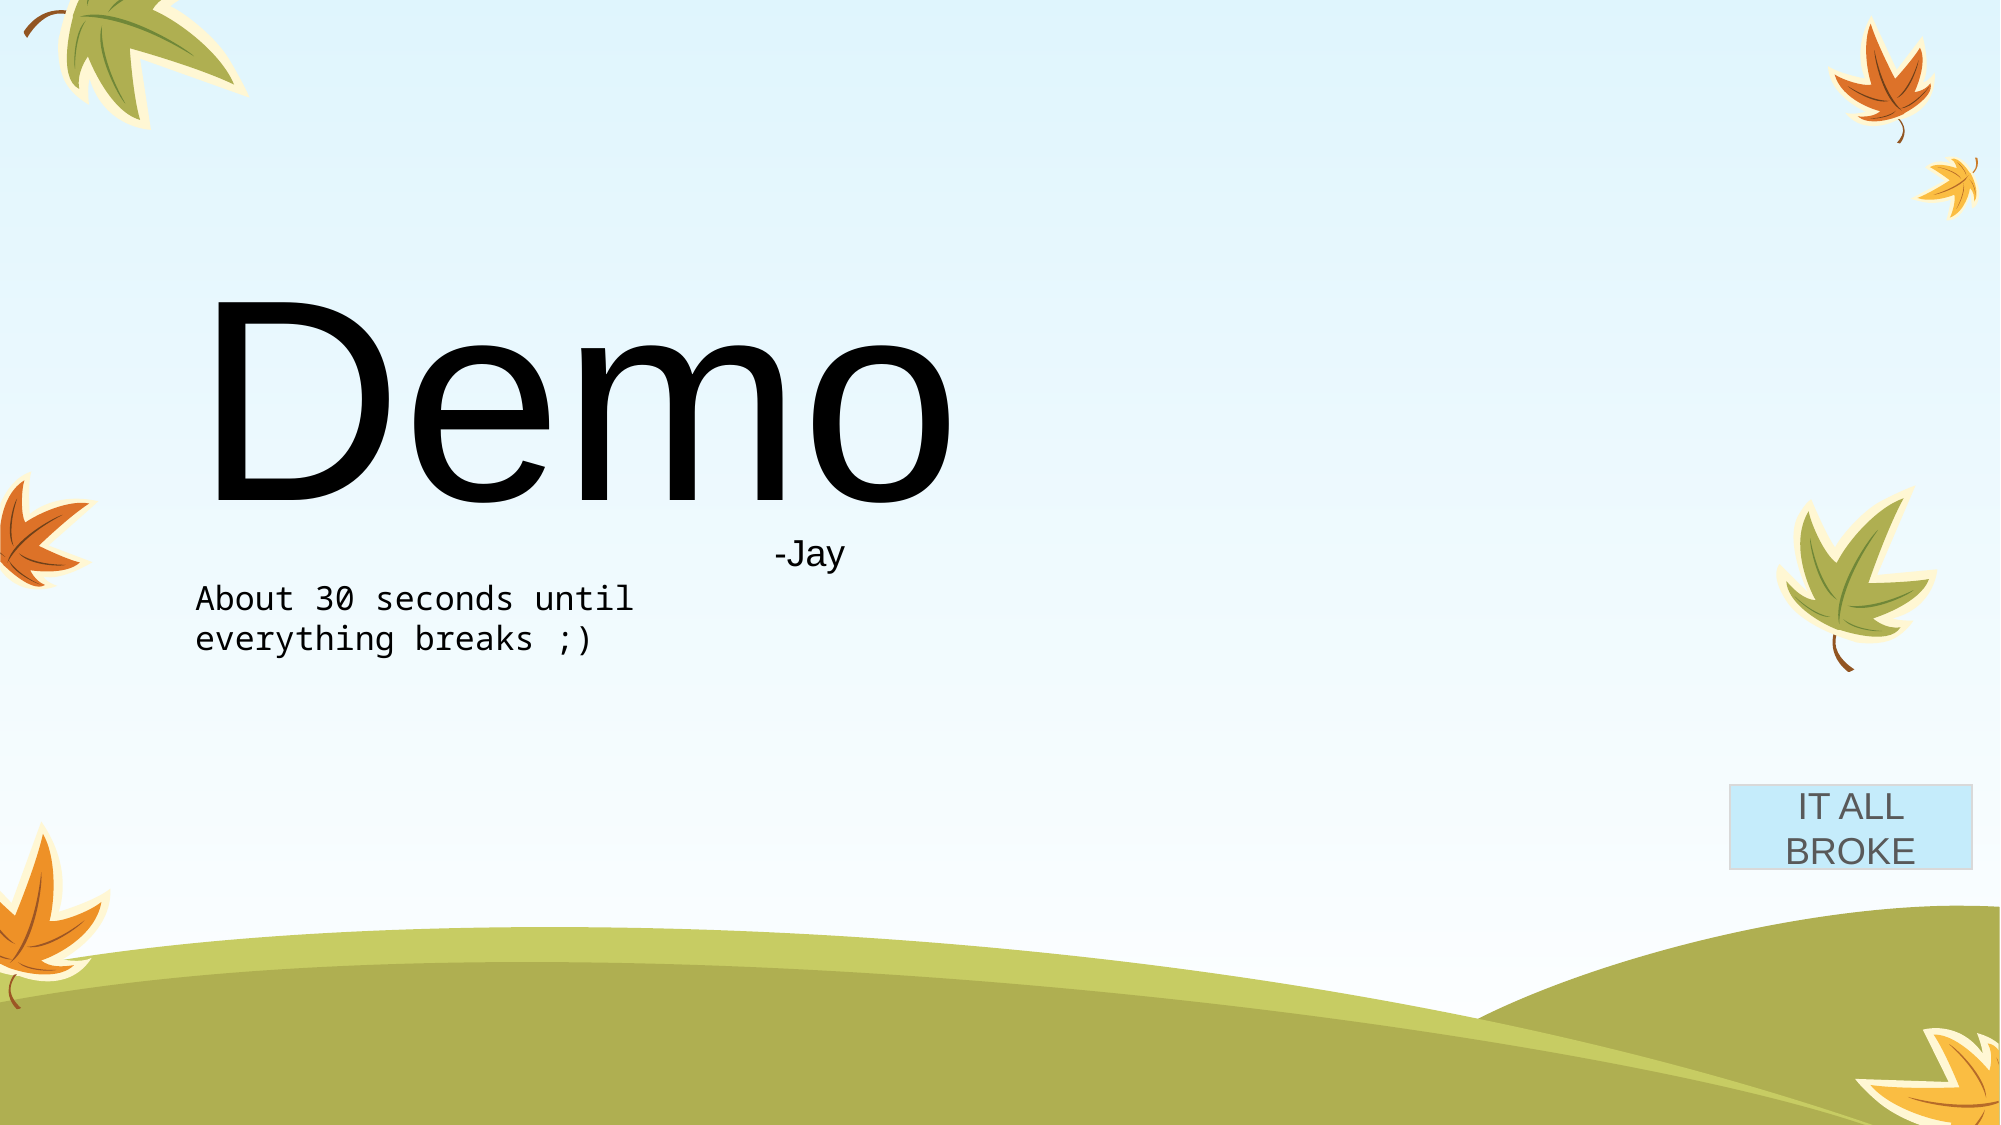

# Demo
-Jay
About 30 seconds until everything breaks ;)
IT ALL BROKE